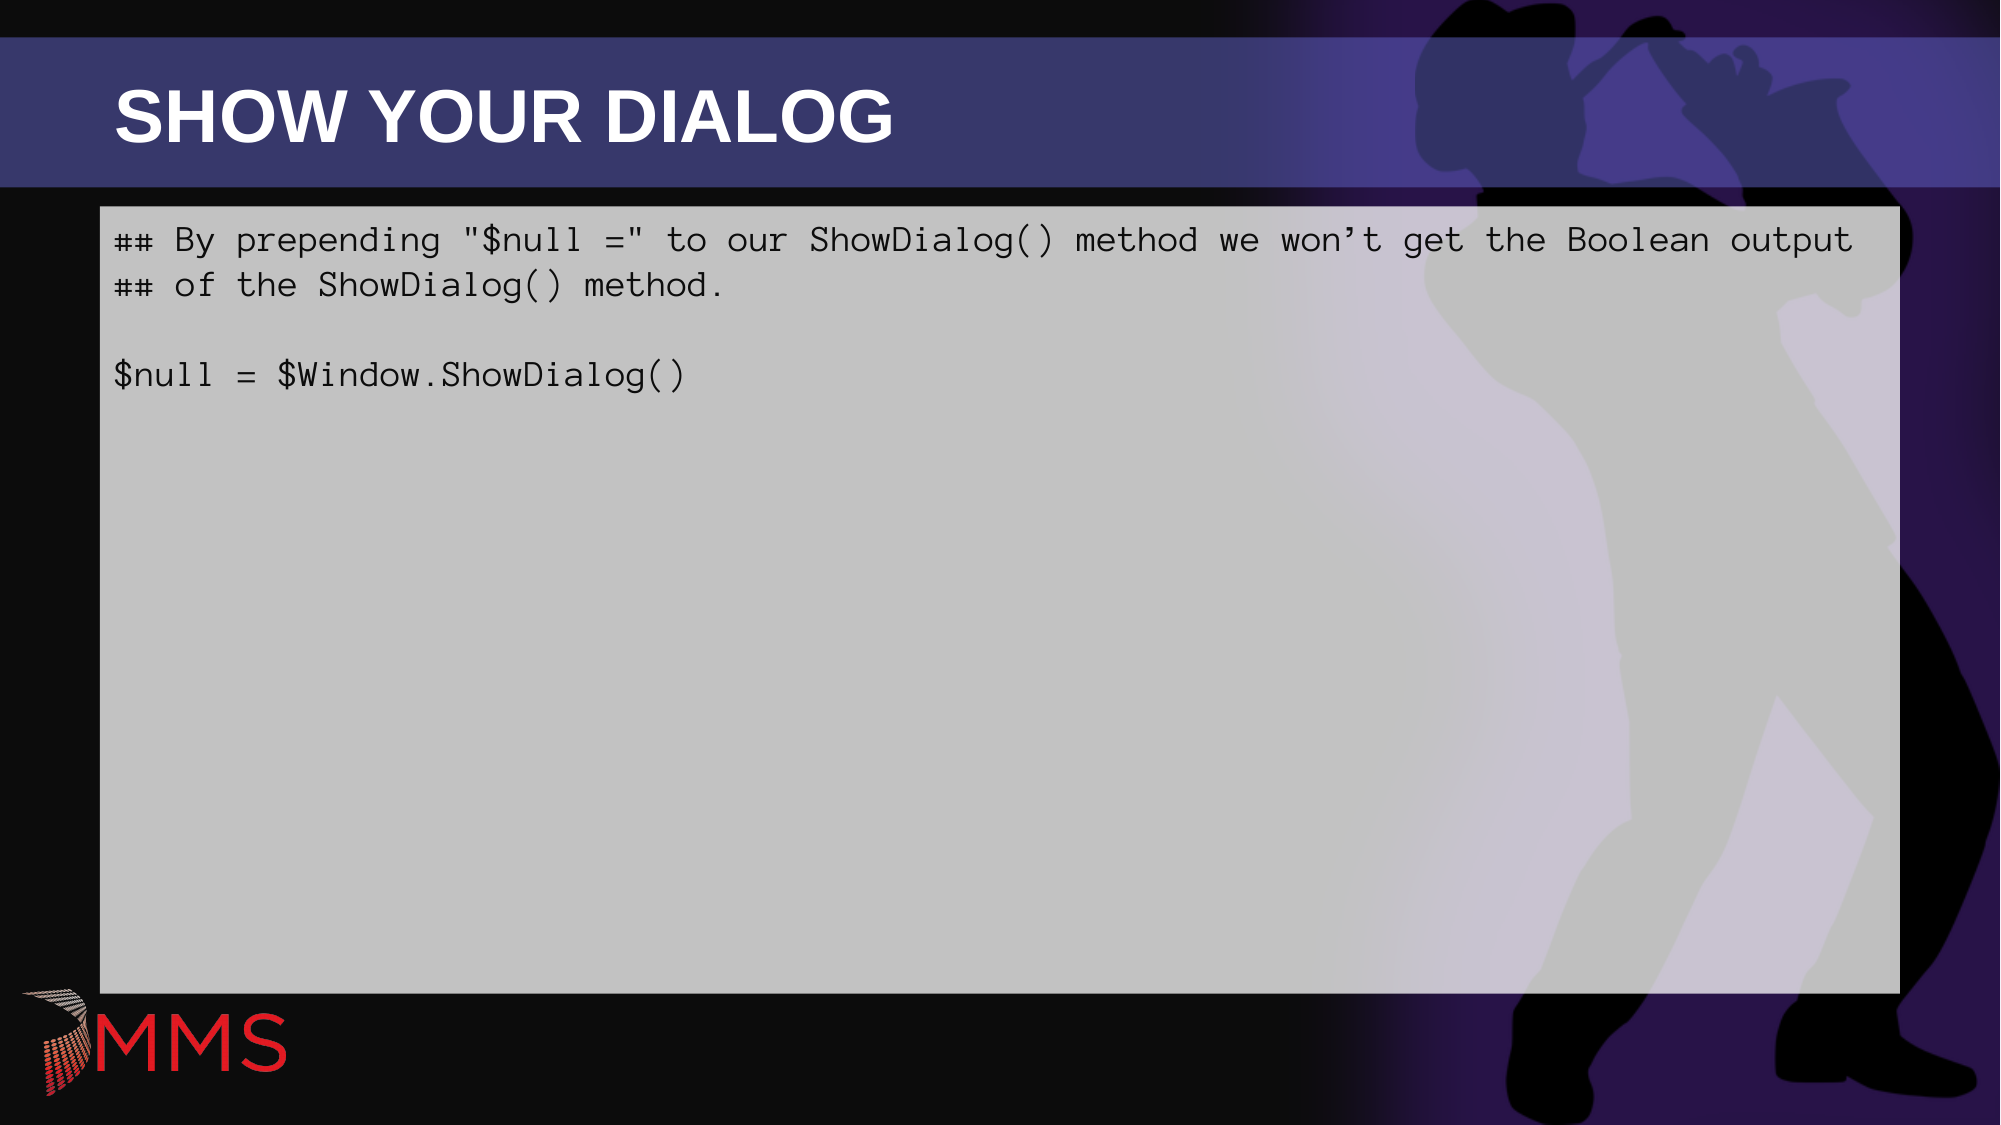

# Show Your Dialog
## By prepending "$null =" to our ShowDialog() method we won’t get the Boolean output ## of the ShowDialog() method. $null = $Window.ShowDialog()